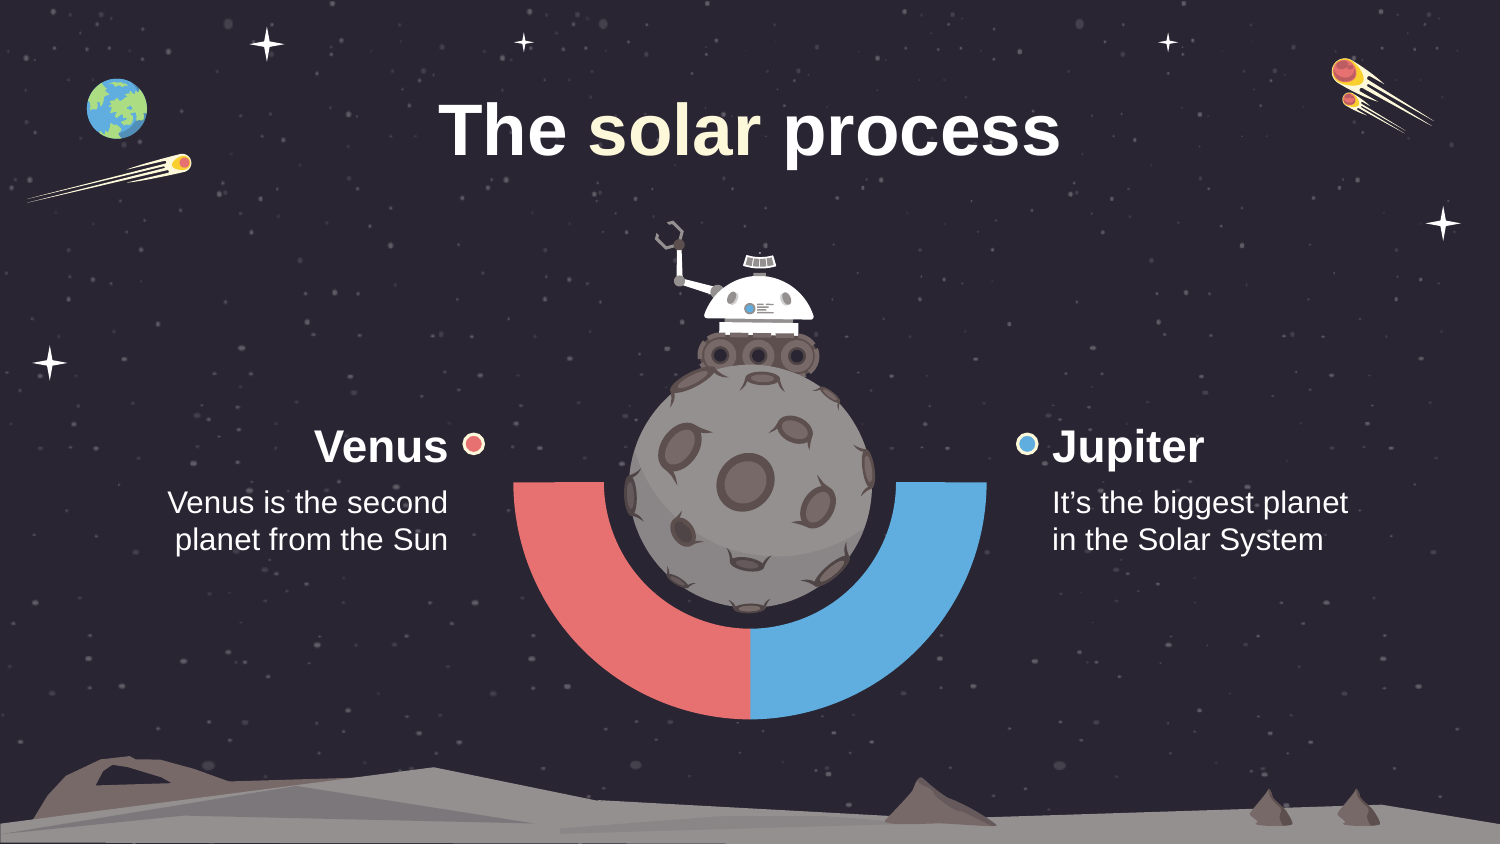

# The solar process

Venus
Jupiter

Venus is the second planet from the Sun
It’s the biggest planet in the Solar System